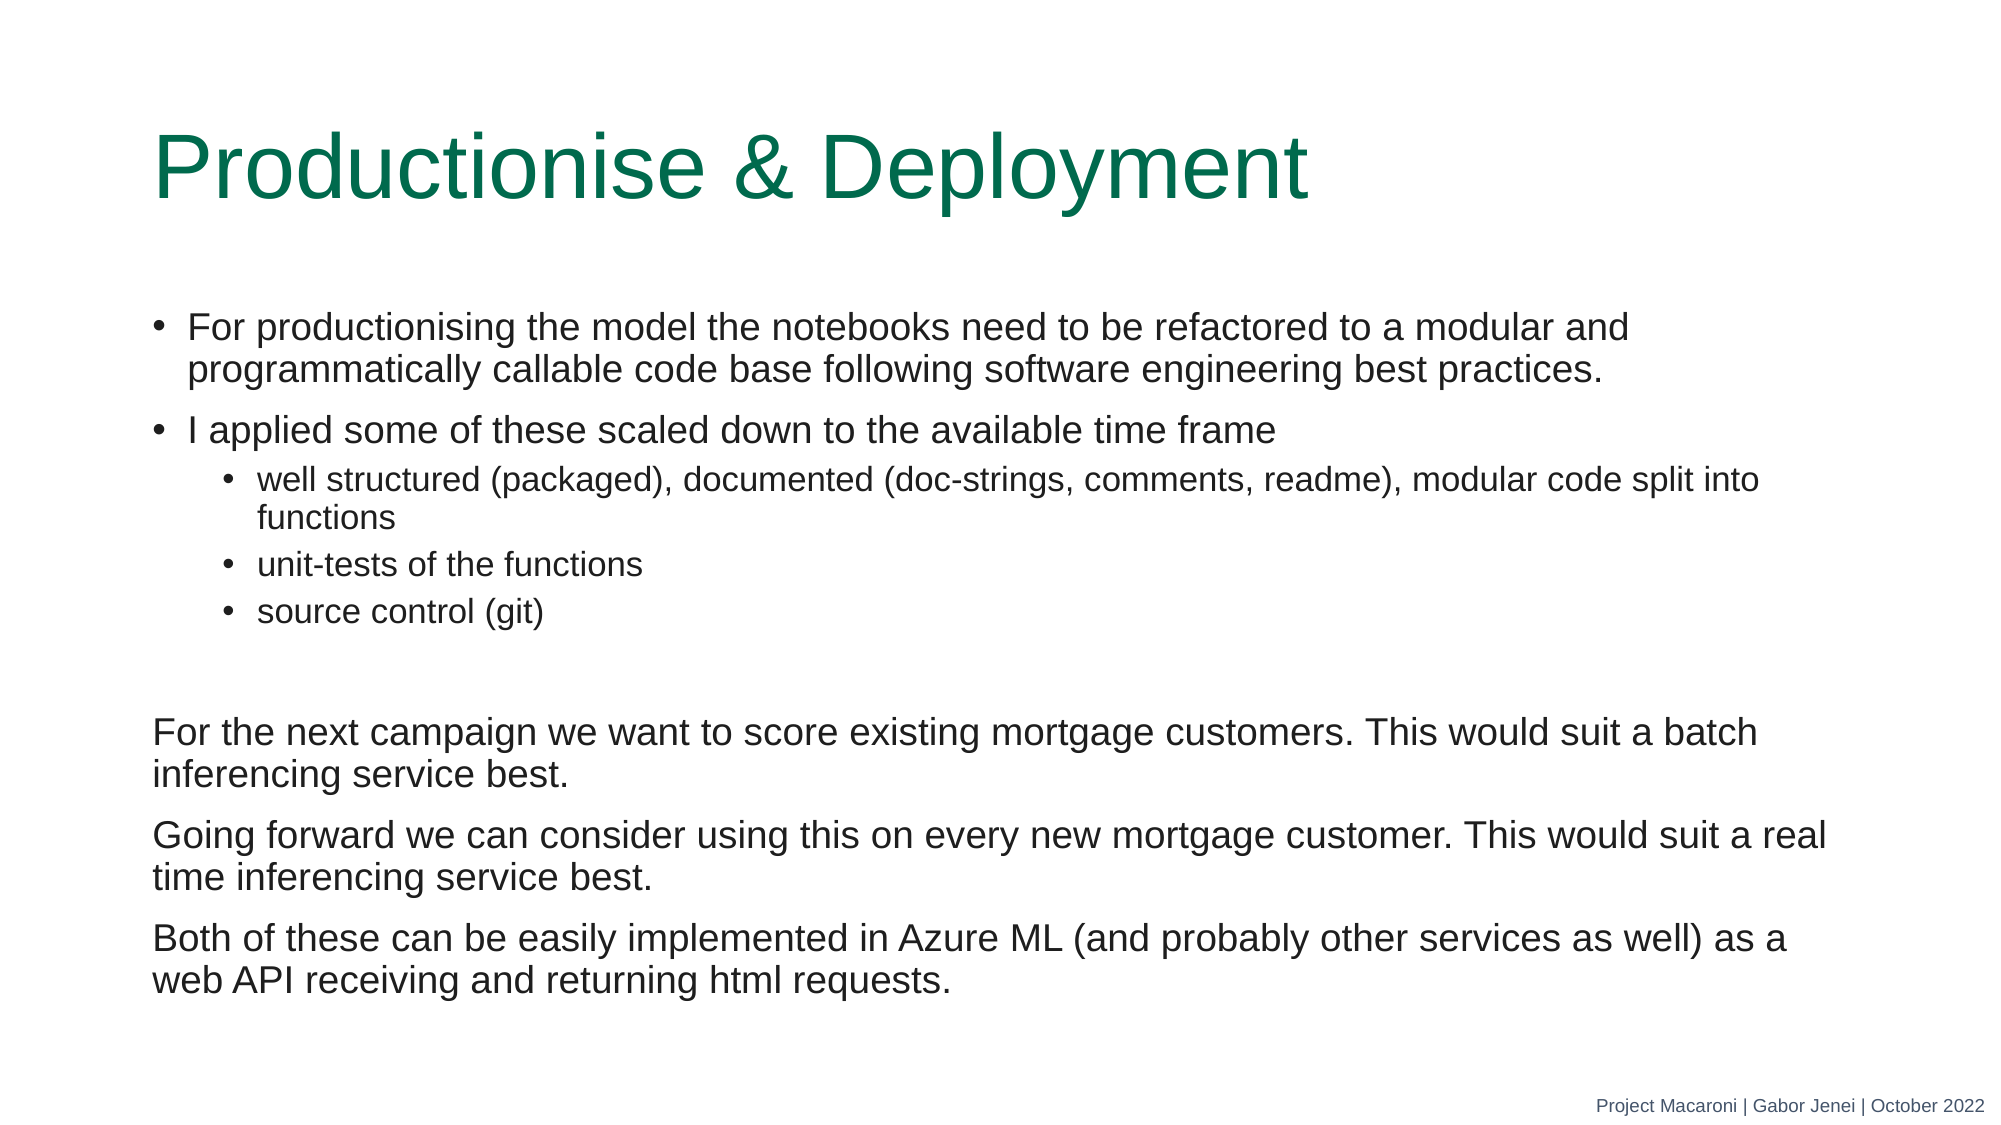

# Productionise & Deployment
For productionising the model the notebooks need to be refactored to a modular and programmatically callable code base following software engineering best practices.
I applied some of these scaled down to the available time frame
well structured (packaged), documented (doc-strings, comments, readme), modular code split into functions
unit-tests of the functions
source control (git)

For the next campaign we want to score existing mortgage customers. This would suit a batch inferencing service best.
Going forward we can consider using this on every new mortgage customer. This would suit a real time inferencing service best.
Both of these can be easily implemented in Azure ML (and probably other services as well) as a web API receiving and returning html requests.
Project Macaroni | Gabor Jenei | October 2022